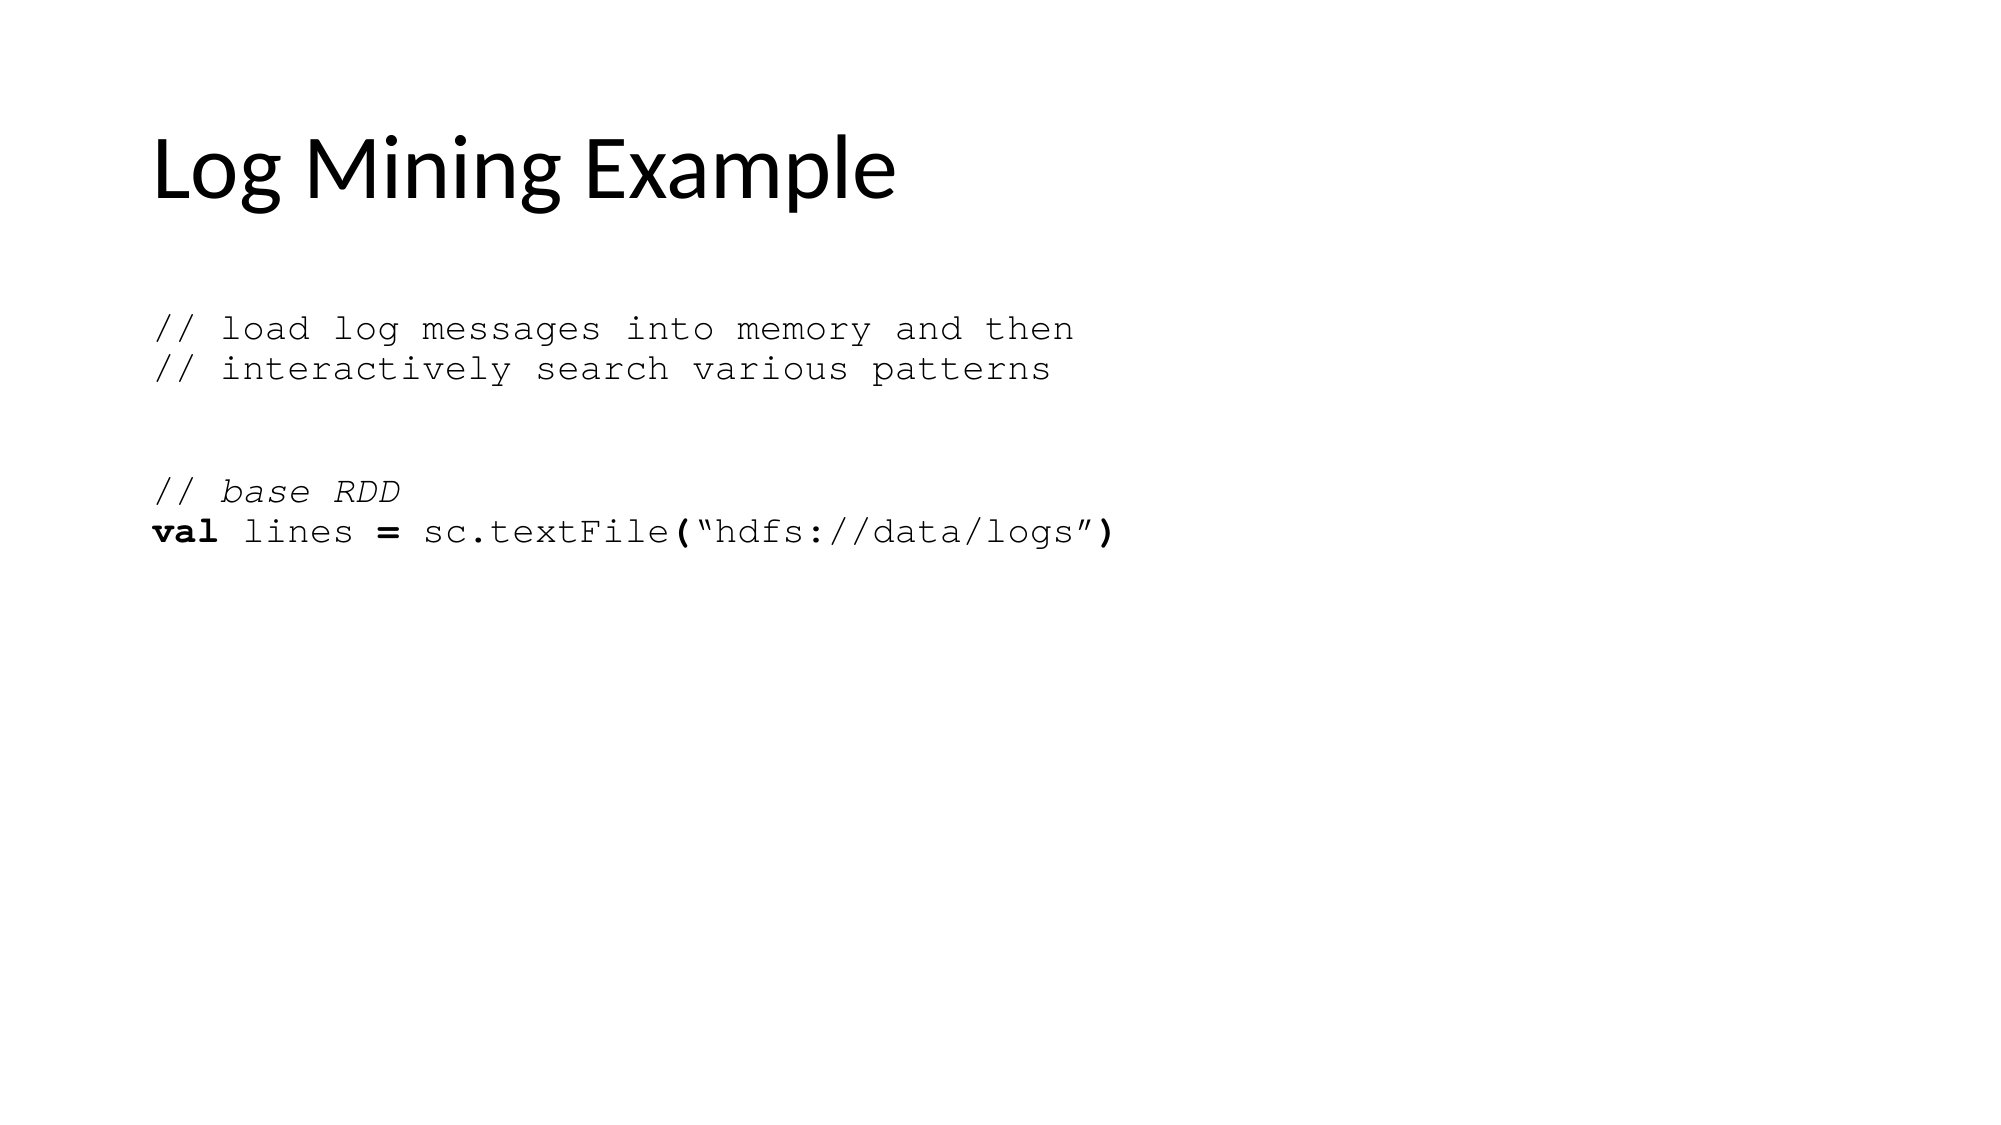

# Log Mining Example
// load log messages into memory and then
// interactively search various patterns

// base RDD
val lines = sc.textFile(“hdfs://data/logs”)